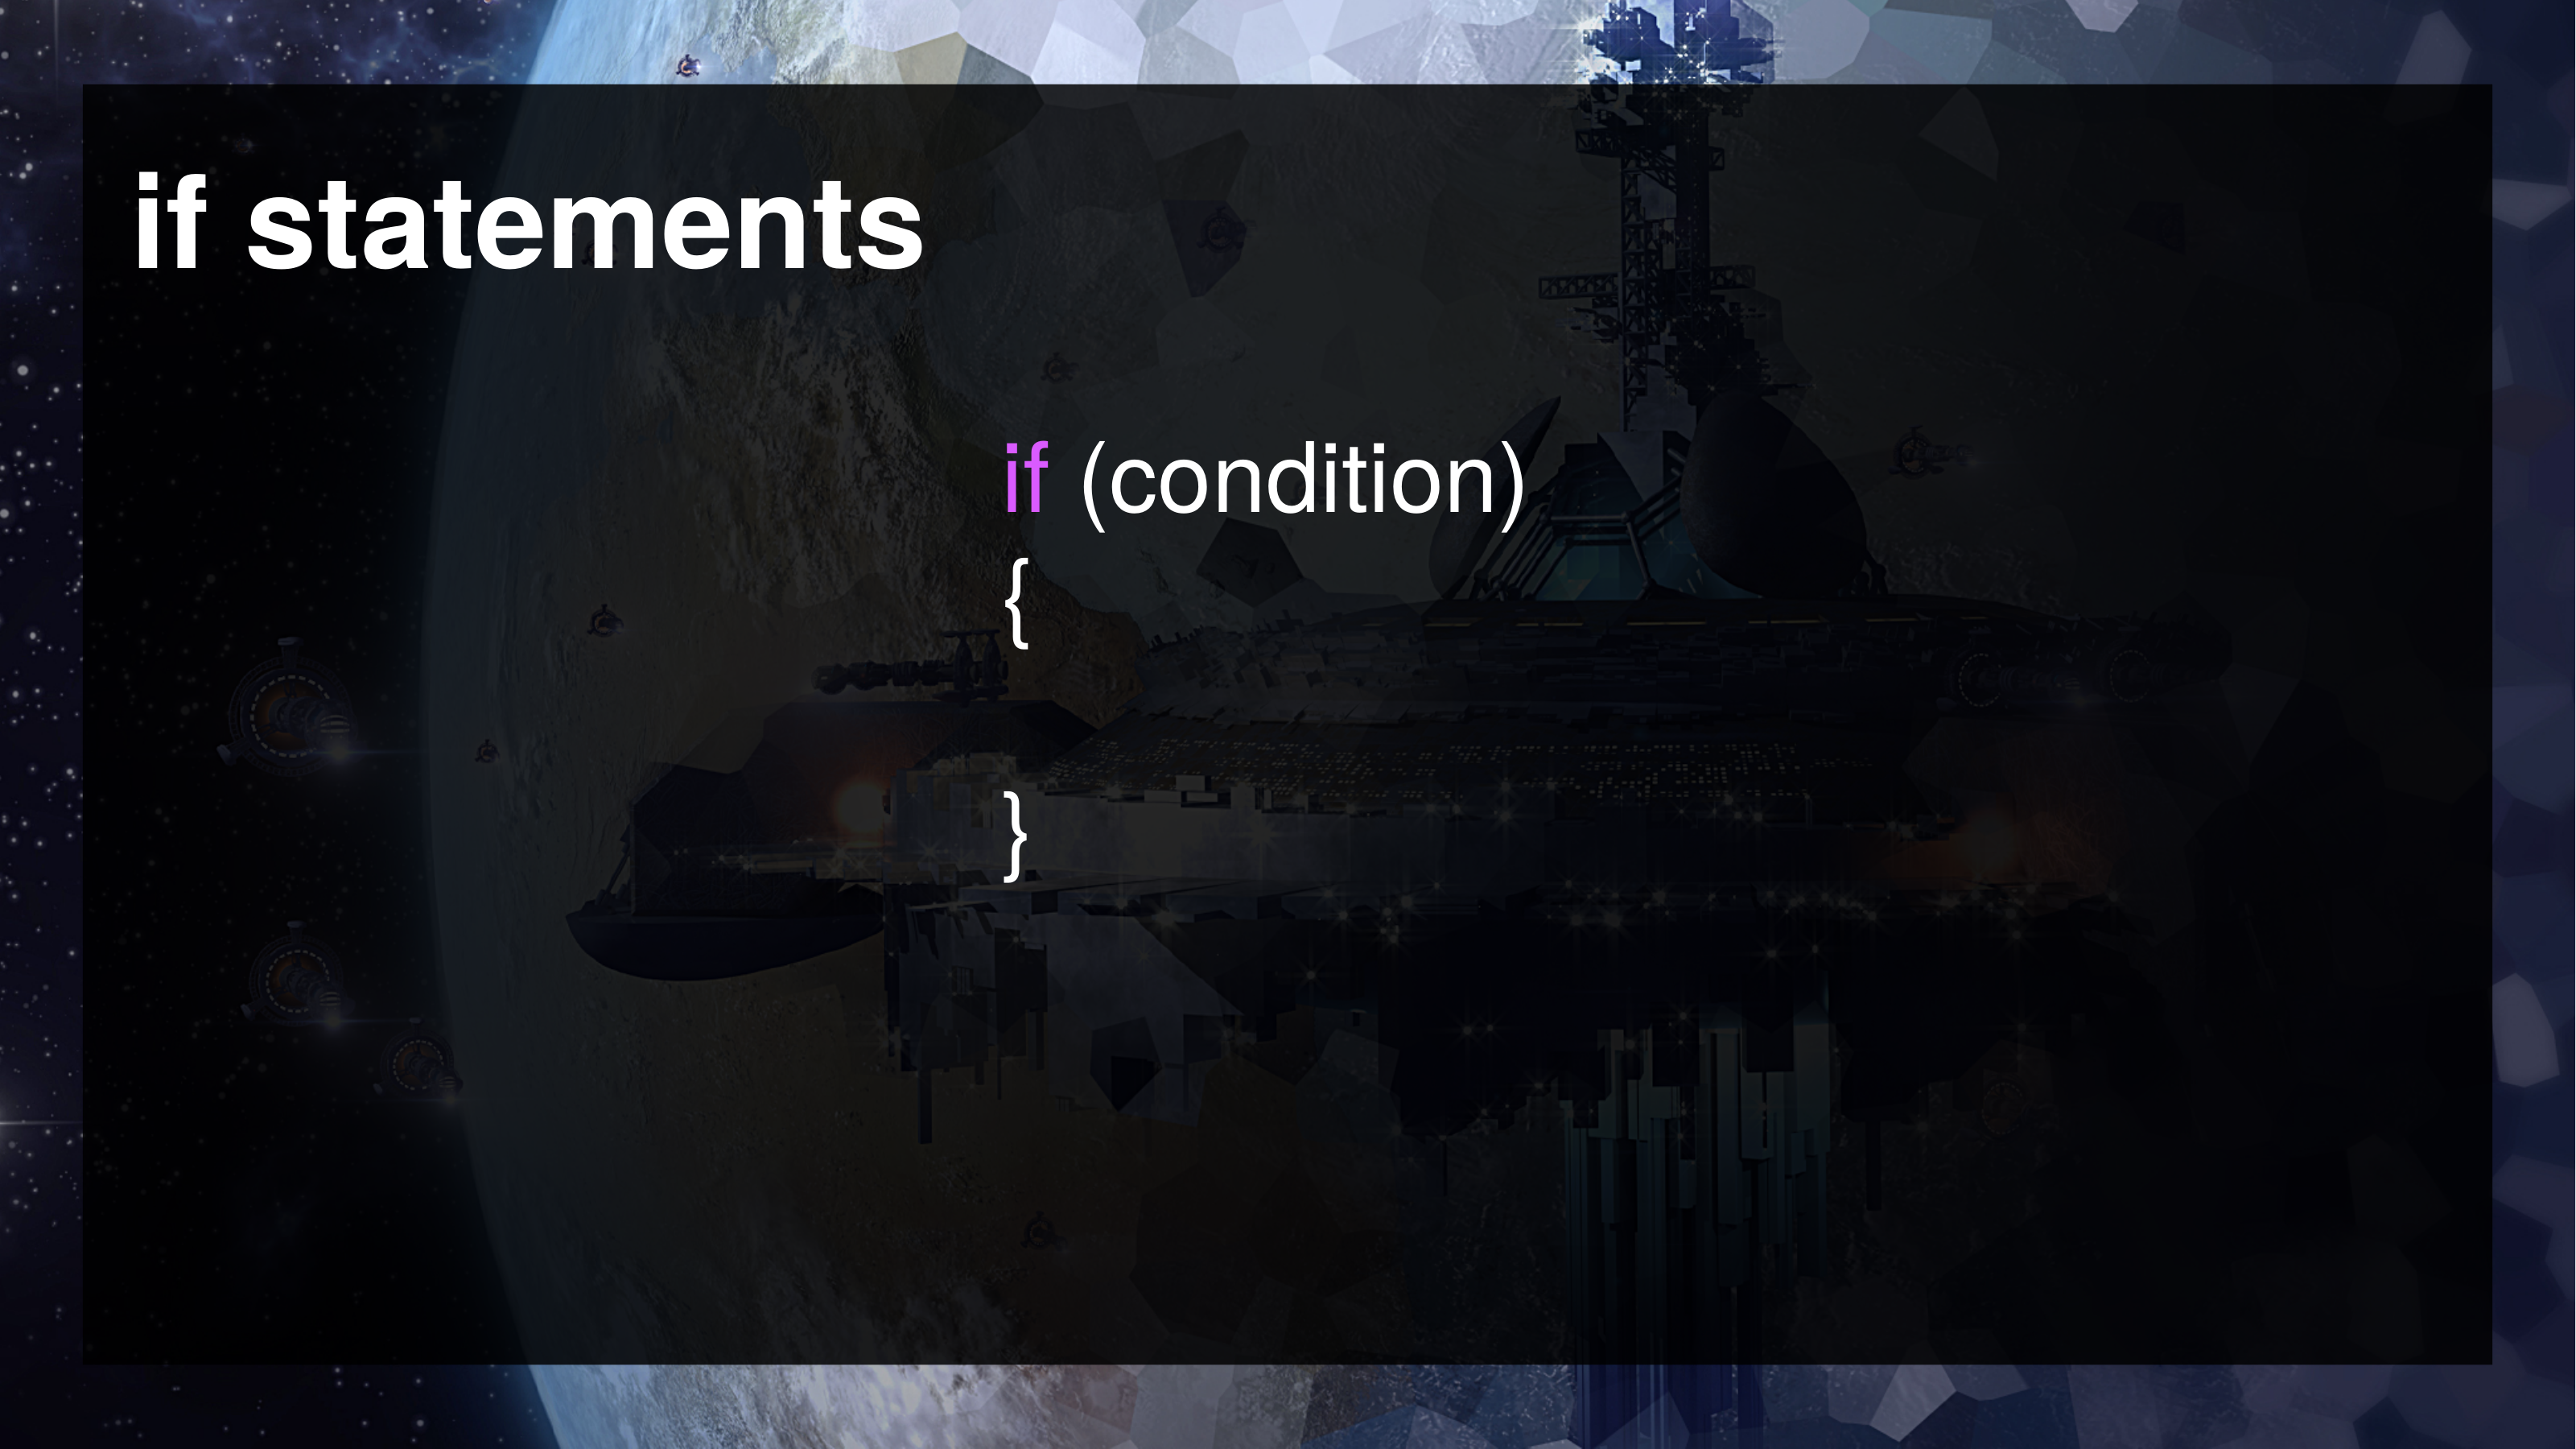

# if statements
if (condition)
{

}